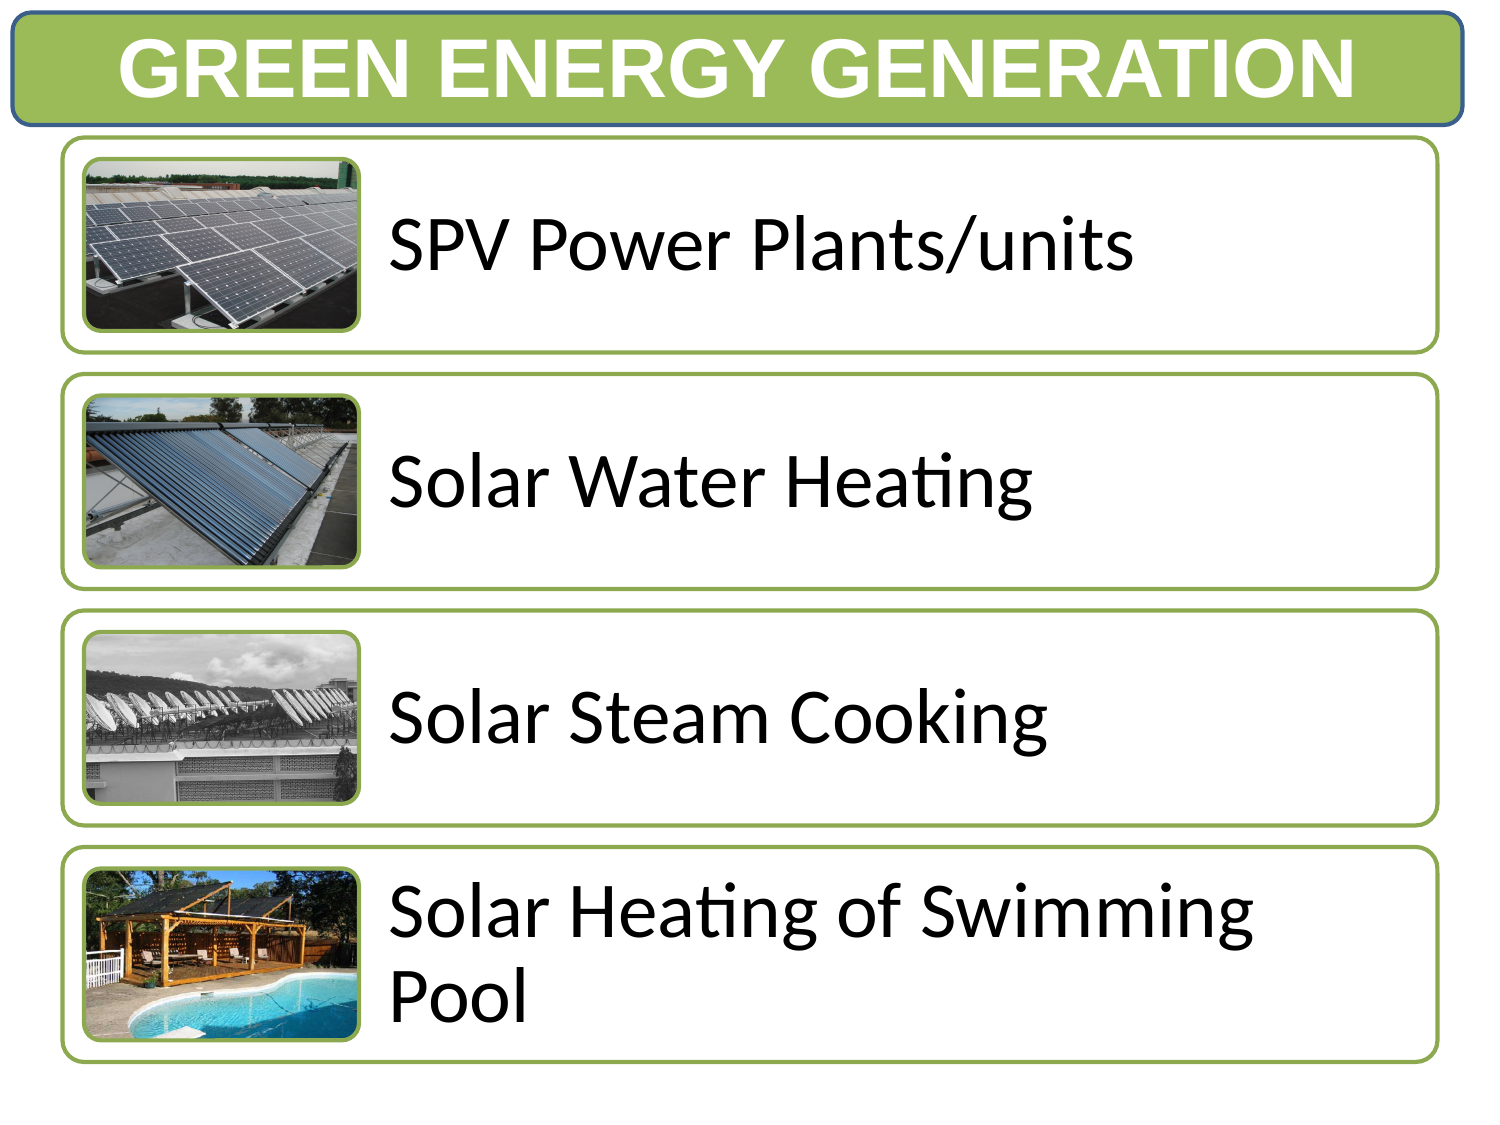

GREEN ENERGY GENERATION

SPV Power Plants/units
Solar Water Heating
Solar Steam Cooking
Solar Heating of Swimming Pool